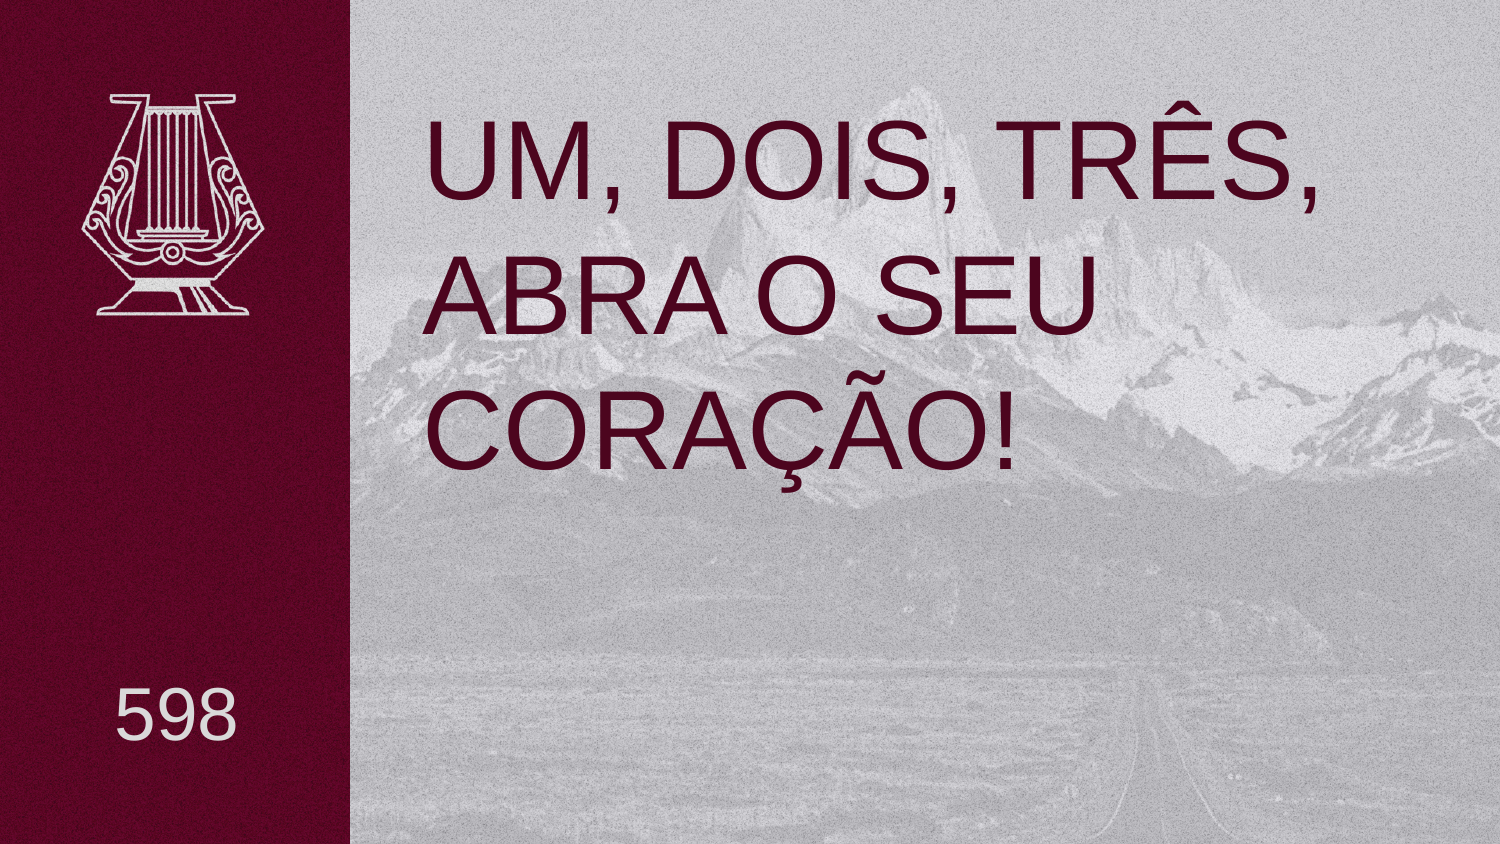

# UM, DOIS, TRÊS, ABRA O SEU CORAÇÃO!
598